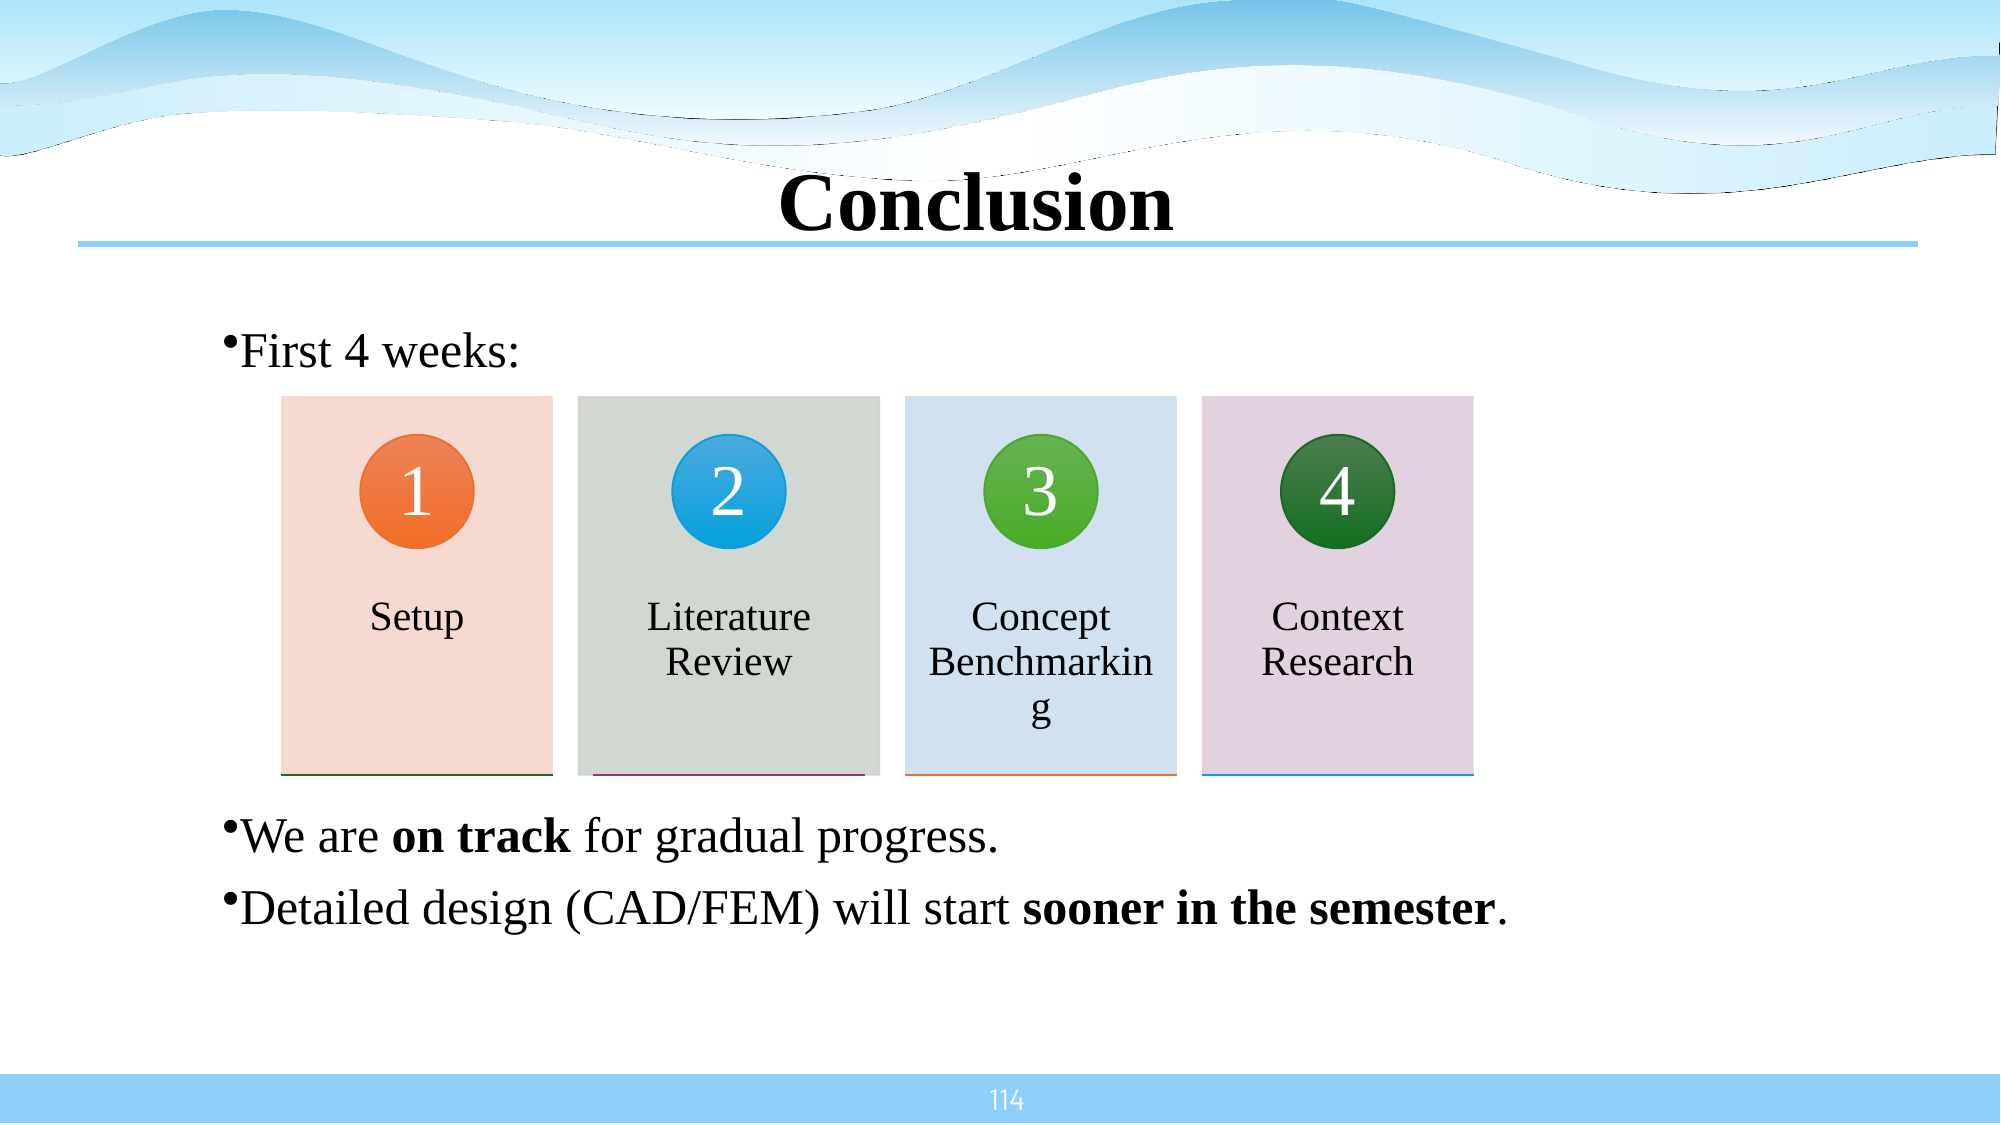

# Conclusion
First 4 weeks:

We are on track for gradual progress.
Detailed design (CAD/FEM) will start sooner in the semester.
Setup
1
Literature Review
2
Concept Benchmarking
3
Context Research
4
114